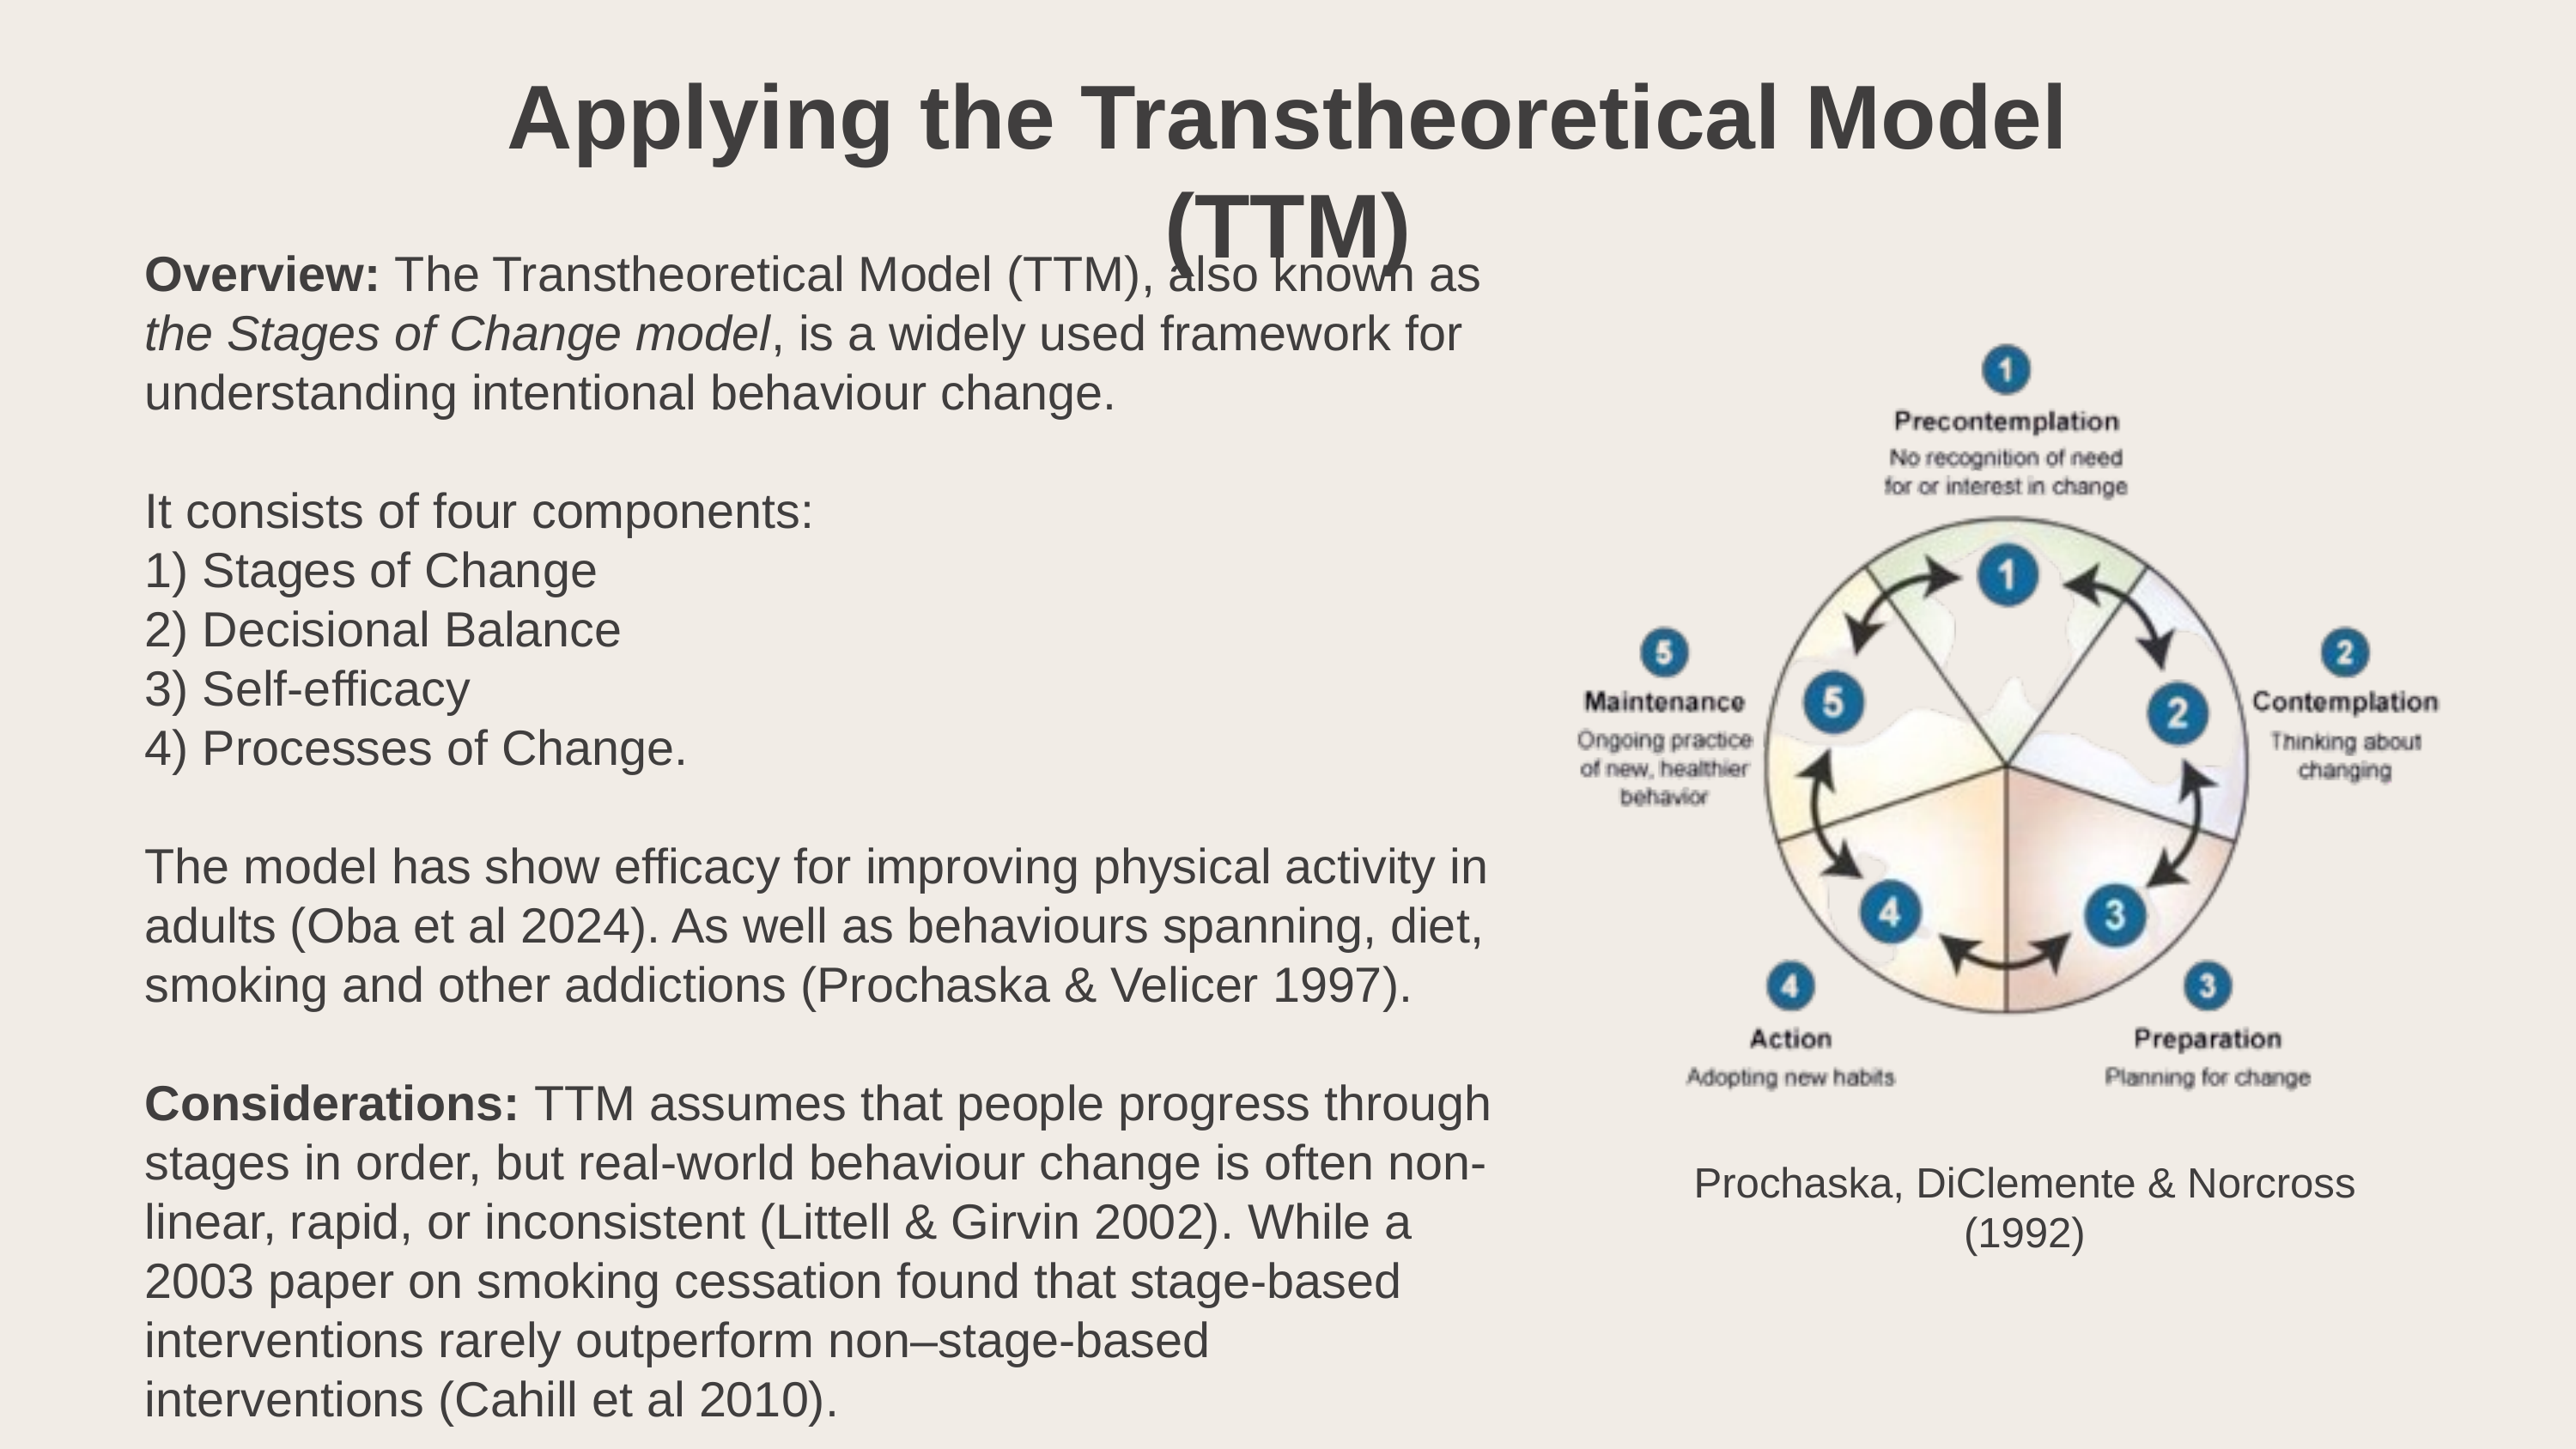

Applying the Transtheoretical Model (TTM)
Overview: The Transtheoretical Model (TTM), also known as the Stages of Change model, is a widely used framework for understanding intentional behaviour change.

It consists of four components:
1) Stages of Change
2) Decisional Balance
3) Self-efficacy
4) Processes of Change.

The model has show efficacy for improving physical activity in adults (Oba et al 2024). As well as behaviours spanning, diet, smoking and other addictions (Prochaska & Velicer 1997).

Considerations: TTM assumes that people progress through stages in order, but real-world behaviour change is often non-linear, rapid, or inconsistent (Littell & Girvin 2002). While a 2003 paper on smoking cessation found that stage-based interventions rarely outperform non–stage-based interventions (Cahill et al 2010).

Prochaska, DiClemente & Norcross (1992)